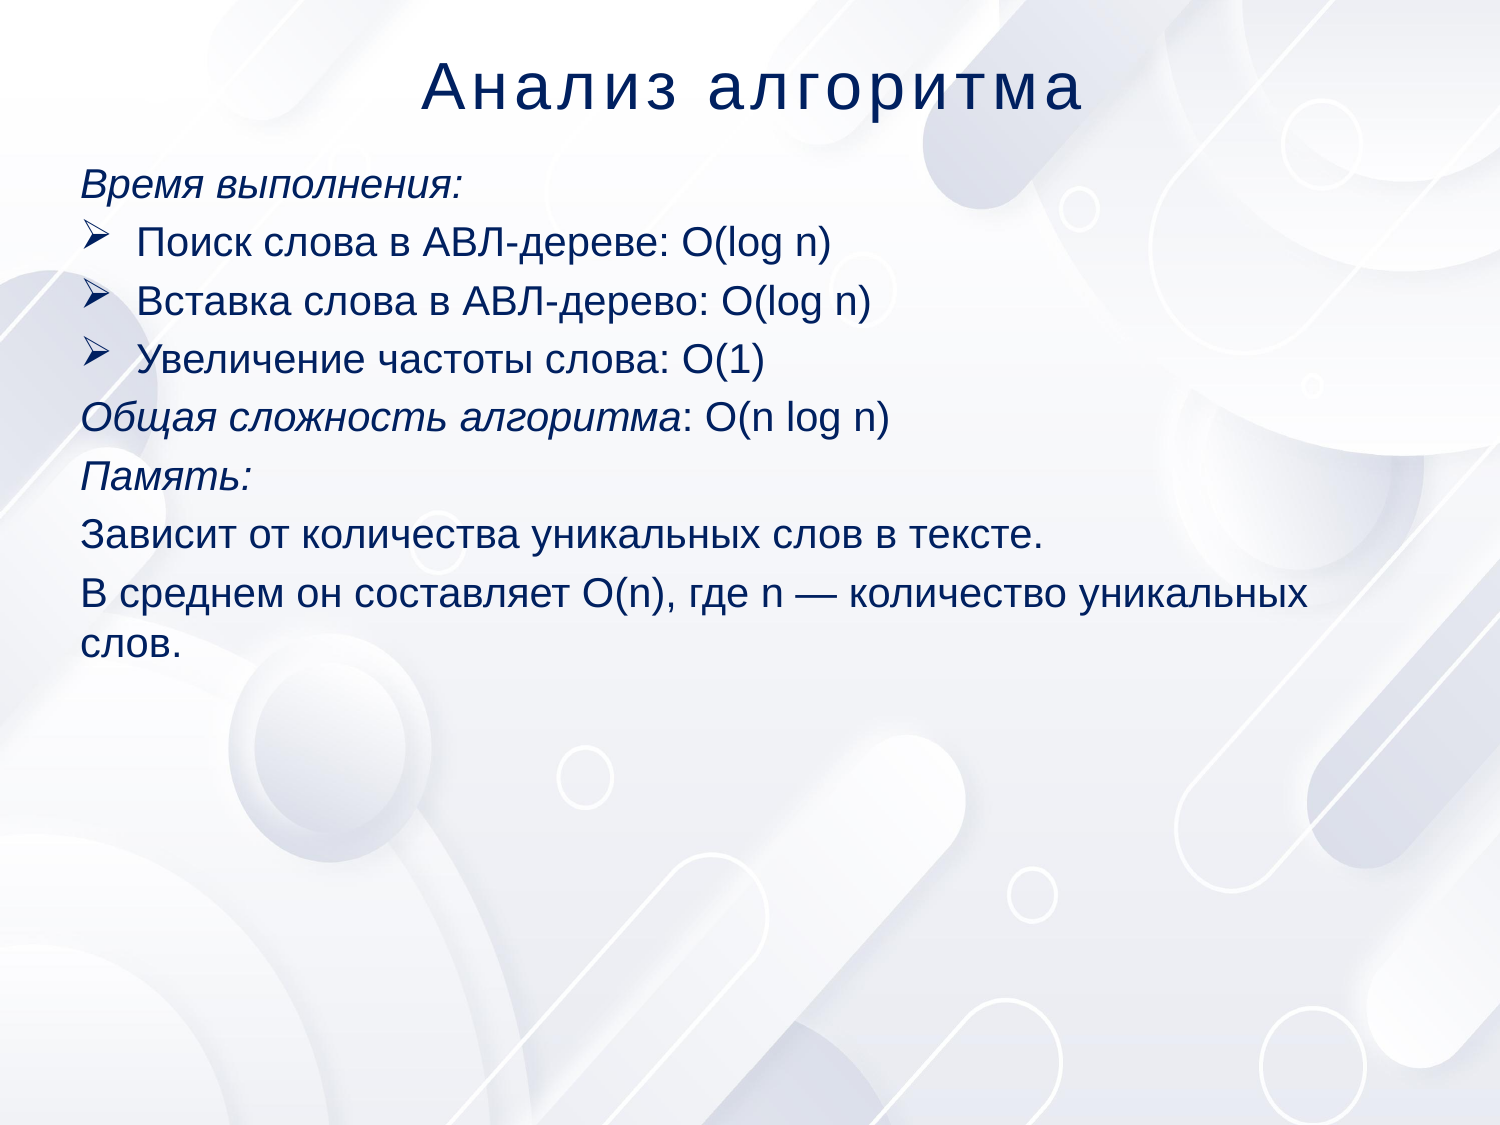

# Анализ алгоритма
Время выполнения:
Поиск слова в АВЛ-дереве: O(log n)
Вставка слова в АВЛ-дерево: O(log n)
Увеличение частоты слова: O(1)
Общая сложность алгоритма: O(n log n)
Память:
Зависит от количества уникальных слов в тексте.
В среднем он составляет O(n), где n — количество уникальных слов.